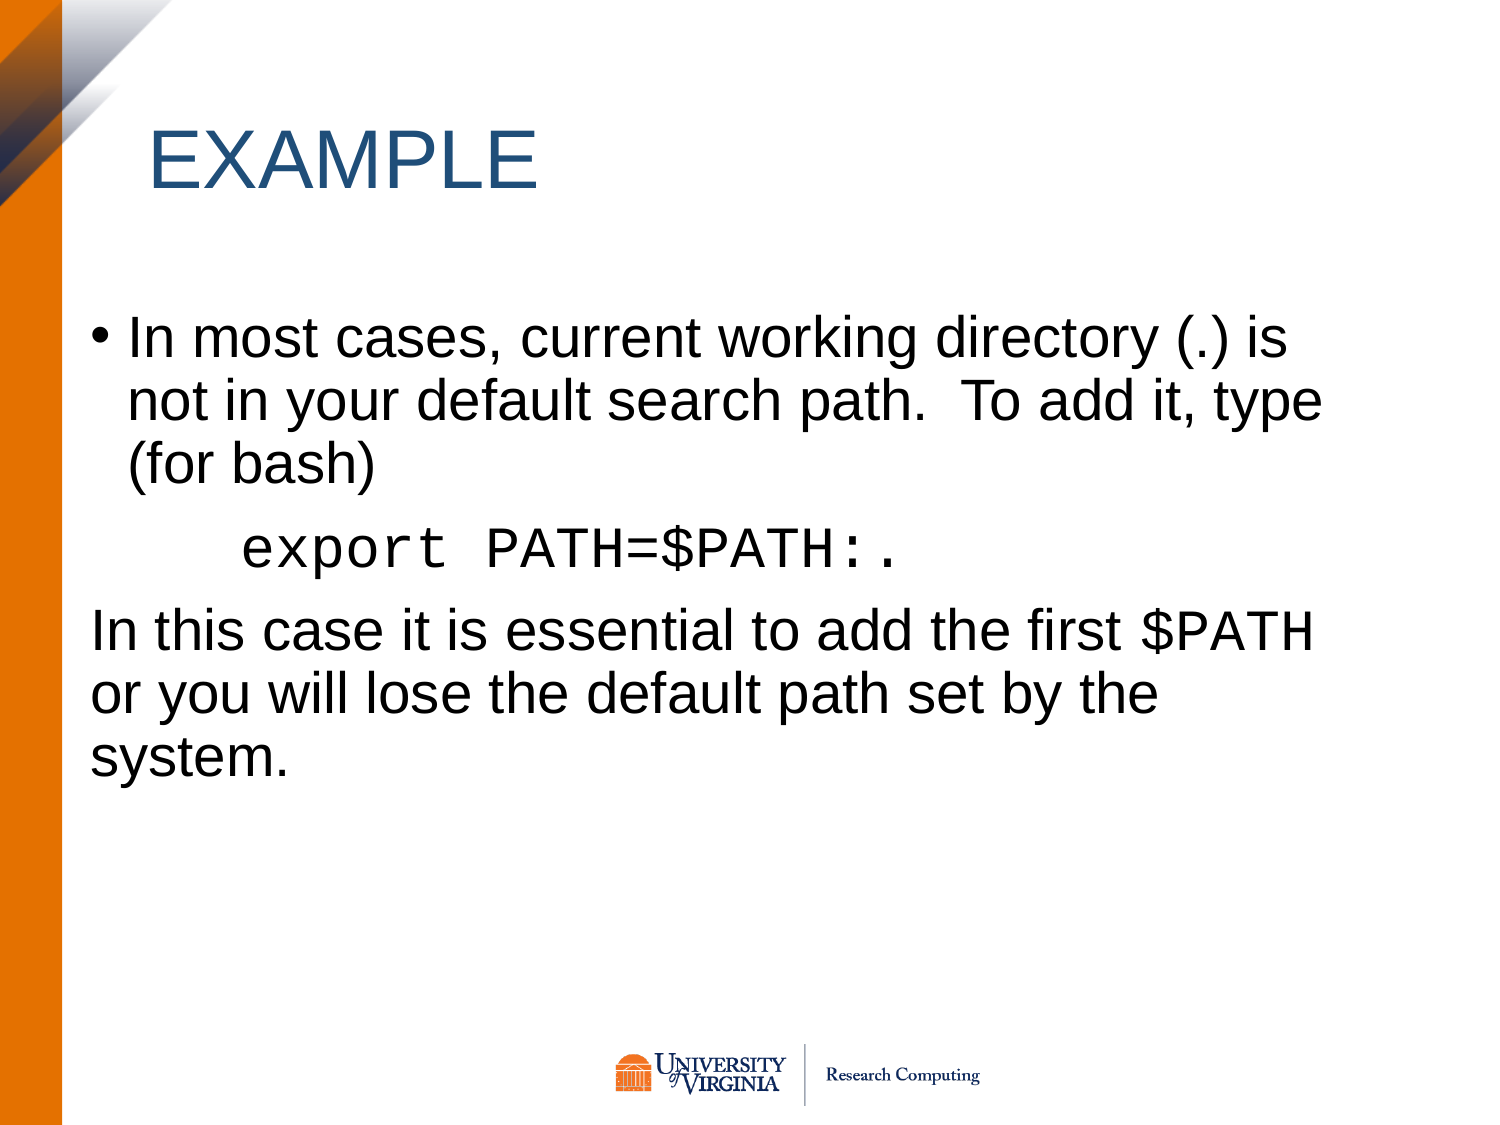

# Example
In most cases, current working directory (.) is not in your default search path.  To add it, type (for bash)
	export PATH=$PATH:.
In this case it is essential to add the first 	$PATH or you will lose the default path set by the system.